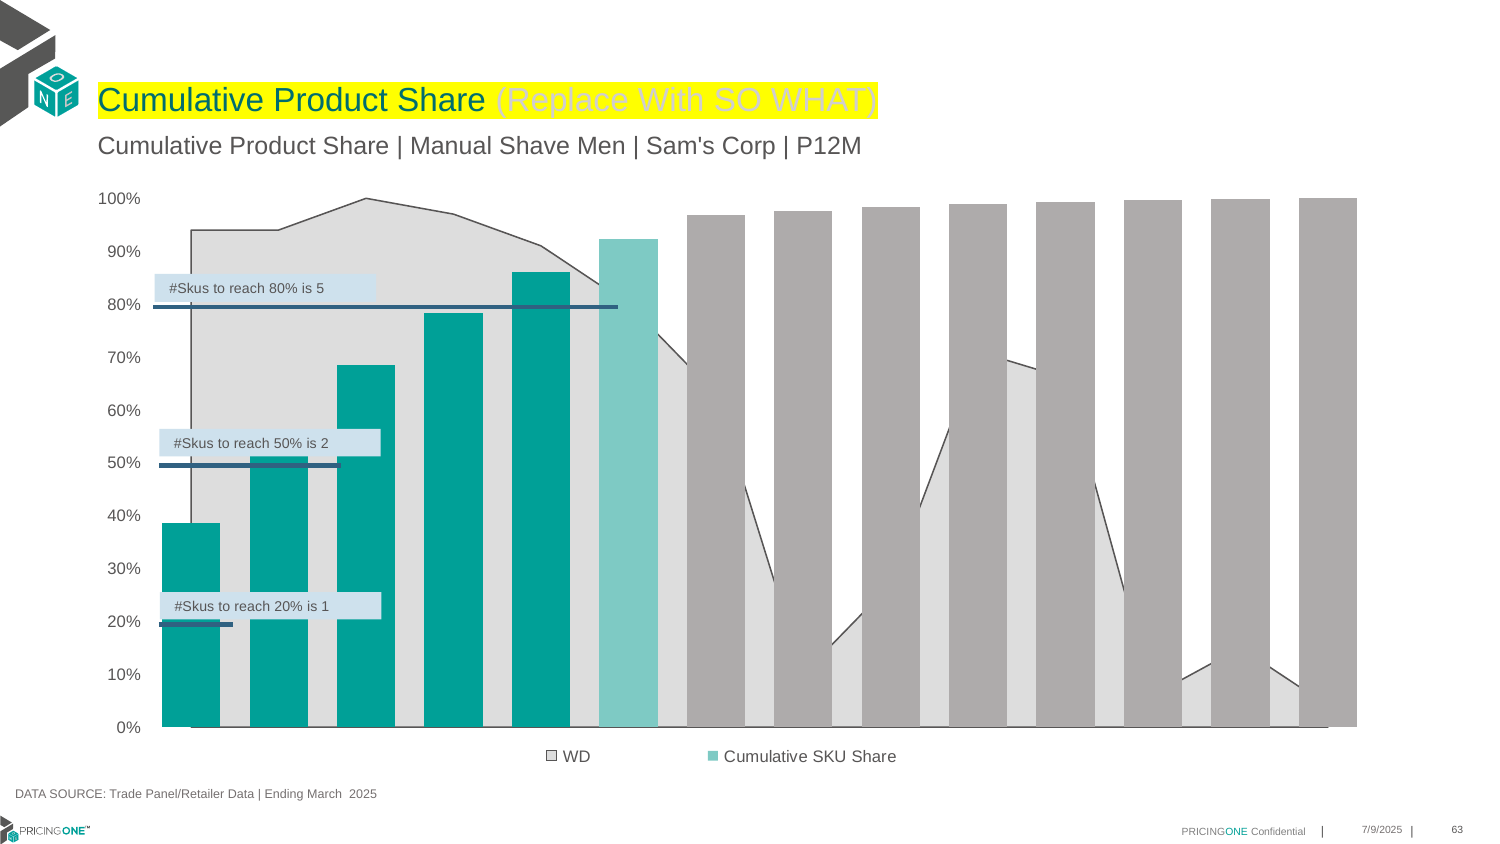

# Cumulative Product Share (Replace With SO WHAT)
Cumulative Product Share | Manual Shave Men | Sam's Corp | P12M

### Chart

| Category | WD | Cumulative SKU Share |
|---|---|---|
| Gillette | 0.94 | 0.38562323914737534 |
| Gillette | 0.94 | 0.5424393960525851 |
| Gillette | 1.0 | 0.684309764427921 |
| Schick | 0.97 | 0.7822314634538844 |
| Gillette | 0.91 | 0.8599157195023022 |
| Gillette | 0.8 | 0.9227175756886291 |
| Gillette | 0.63 | 0.9679631696292855 |
| Gillette | 0.1 | 0.9758902401452139 |
| Gillette | 0.27 | 0.9829853177386402 |
| Schick | 0.71 | 0.9882996046503872 |
| Gillette | 0.66 | 0.9930626389202134 |
| Bic | 0.06 | 0.997116815086805 |
| Gillette | 0.15 | 0.9990290806174479 |
| Bic | 0.04 | 0.9998905246168526 |
#Skus to reach 80% is 5
#Skus to reach 50% is 2
#Skus to reach 20% is 1
DATA SOURCE: Trade Panel/Retailer Data | Ending March  2025

7/9/2025
63